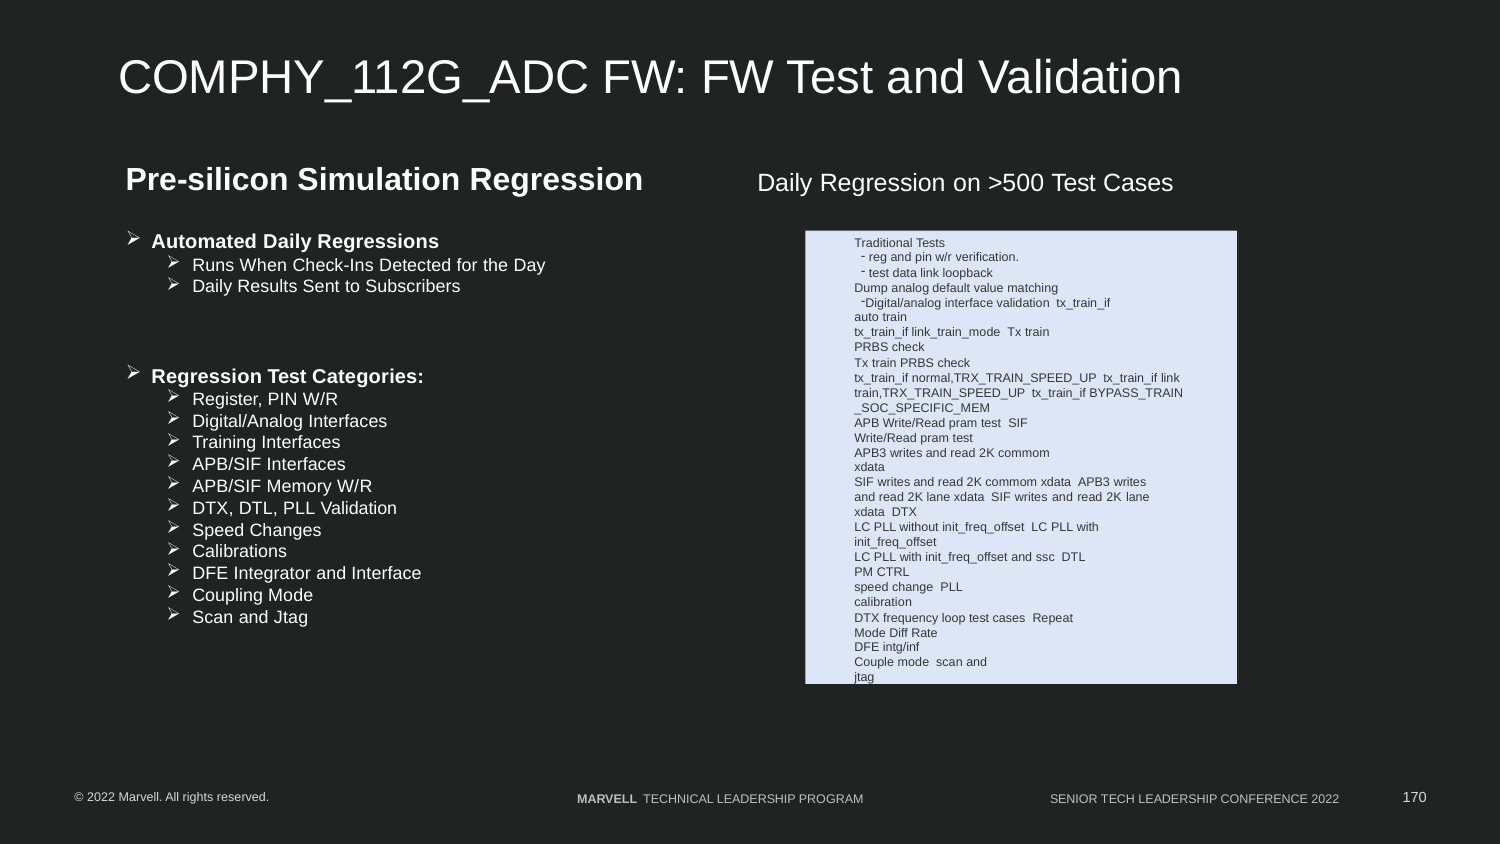

© 2022 Marvell Confidential, All Rights Reserved.
170
# COMPHY_112G_ADC FW: FW Test and Validation
Pre-silicon Simulation Regression
Daily Regression on >500 Test Cases
Automated Daily Regressions
Runs When Check-Ins Detected for the Day
Daily Results Sent to Subscribers

Traditional Tests
reg and pin w/r verification.
test data link loopback
Dump analog default value matching
Digital/analog interface validation  tx_train_if auto train
tx_train_if link_train_mode  Tx train PRBS check
Tx train PRBS check
tx_train_if normal,TRX_TRAIN_SPEED_UP  tx_train_if link train,TRX_TRAIN_SPEED_UP  tx_train_if BYPASS_TRAIN
_SOC_SPECIFIC_MEM
APB Write/Read pram test  SIF Write/Read pram test
APB3 writes and read 2K commom xdata
SIF writes and read 2K commom xdata  APB3 writes and read 2K lane xdata  SIF writes and read 2K lane xdata  DTX
LC PLL without init_freq_offset  LC PLL with init_freq_offset
LC PLL with init_freq_offset and ssc  DTL
PM CTRL
speed change  PLL calibration
DTX frequency loop test cases  Repeat Mode Diff Rate
DFE intg/inf
Couple mode  scan and jtag
Regression Test Categories:
Register, PIN W/R
Digital/Analog Interfaces
Training Interfaces
APB/SIF Interfaces
APB/SIF Memory W/R
DTX, DTL, PLL Validation
Speed Changes
Calibrations
DFE Integrator and Interface
Coupling Mode
Scan and Jtag